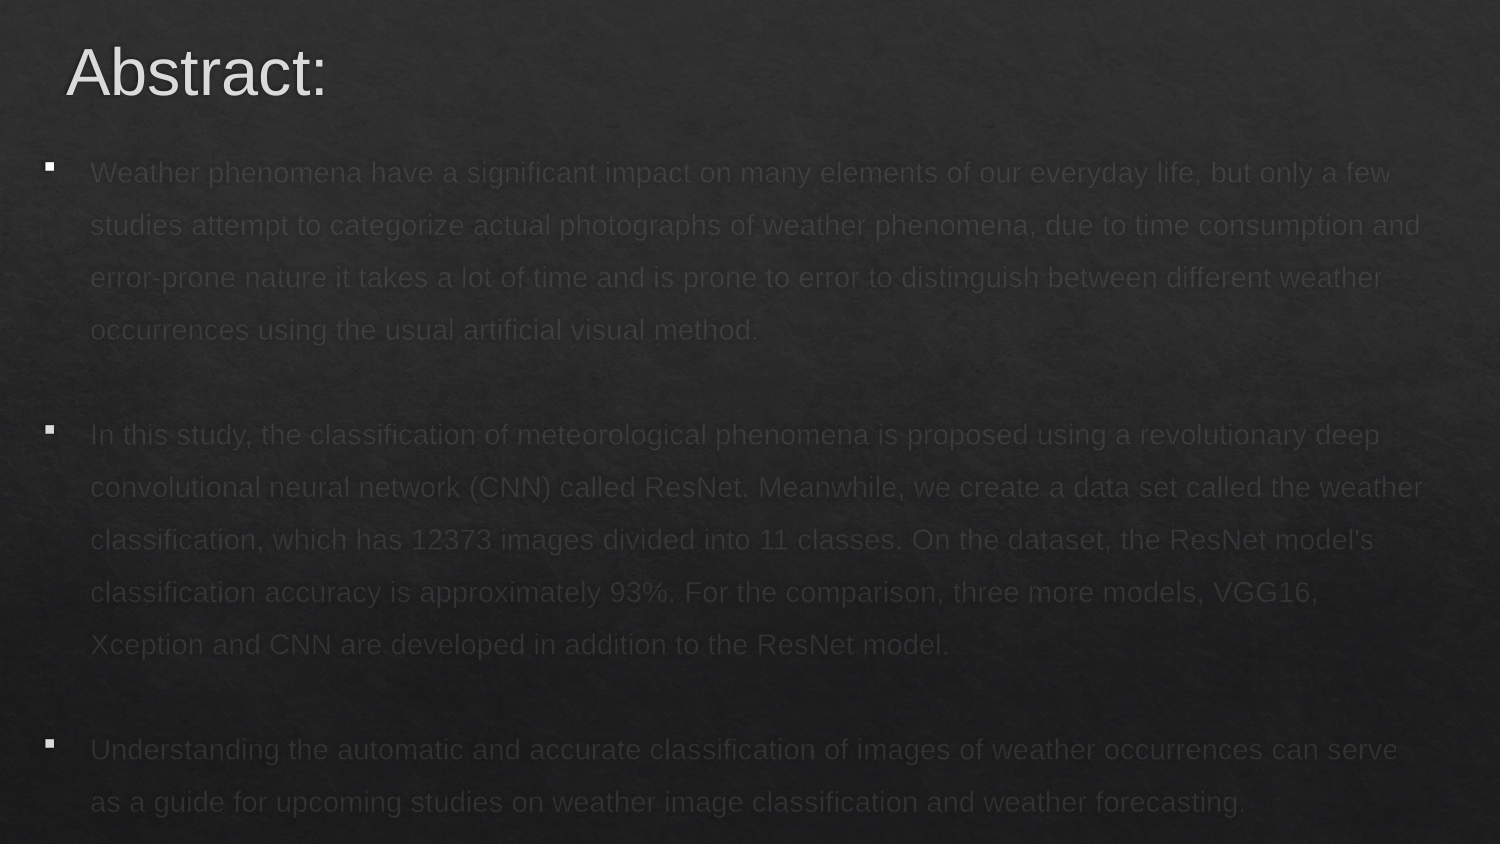

# Abstract:
Weather phenomena have a significant impact on many elements of our everyday life, but only a few studies attempt to categorize actual photographs of weather phenomena, due to time consumption and error-prone nature it takes a lot of time and is prone to error to distinguish between different weather occurrences using the usual artificial visual method.

In this study, the classification of meteorological phenomena is proposed using a revolutionary deep convolutional neural network (CNN) called ResNet. Meanwhile, we create a data set called the weather classification, which has 12373 images divided into 11 classes. On the dataset, the ResNet model's classification accuracy is approximately 93%. For the comparison, three more models, VGG16, Xception and CNN are developed in addition to the ResNet model.

Understanding the automatic and accurate classification of images of weather occurrences can serve as a guide for upcoming studies on weather image classification and weather forecasting.